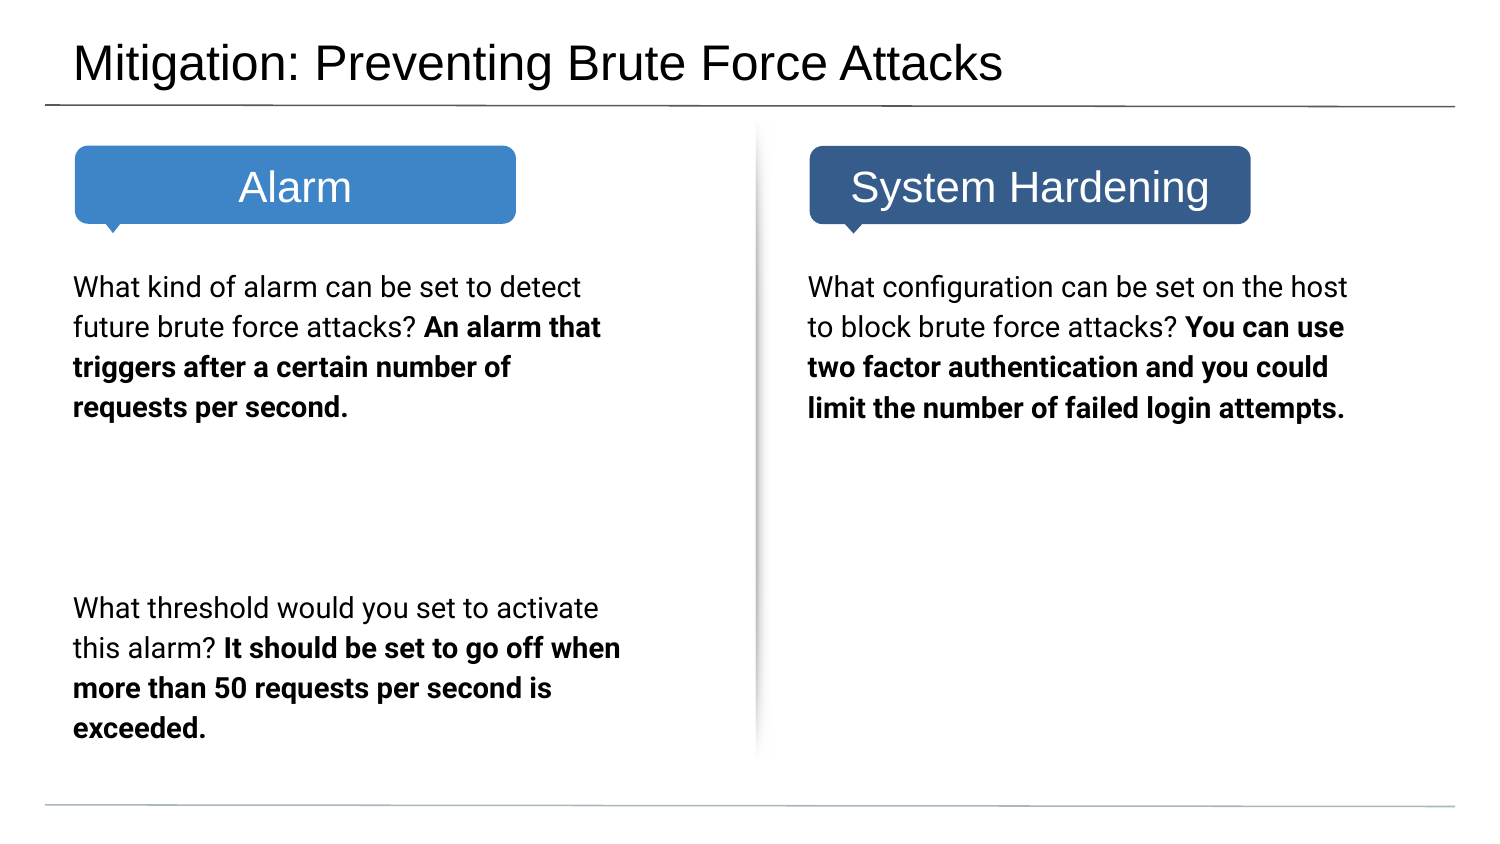

# Mitigation: Preventing Brute Force Attacks
What kind of alarm can be set to detect future brute force attacks? An alarm that triggers after a certain number of requests per second.

What threshold would you set to activate this alarm? It should be set to go off when more than 50 requests per second is exceeded.

What configuration can be set on the host to block brute force attacks? You can use two factor authentication and you could limit the number of failed login attempts.